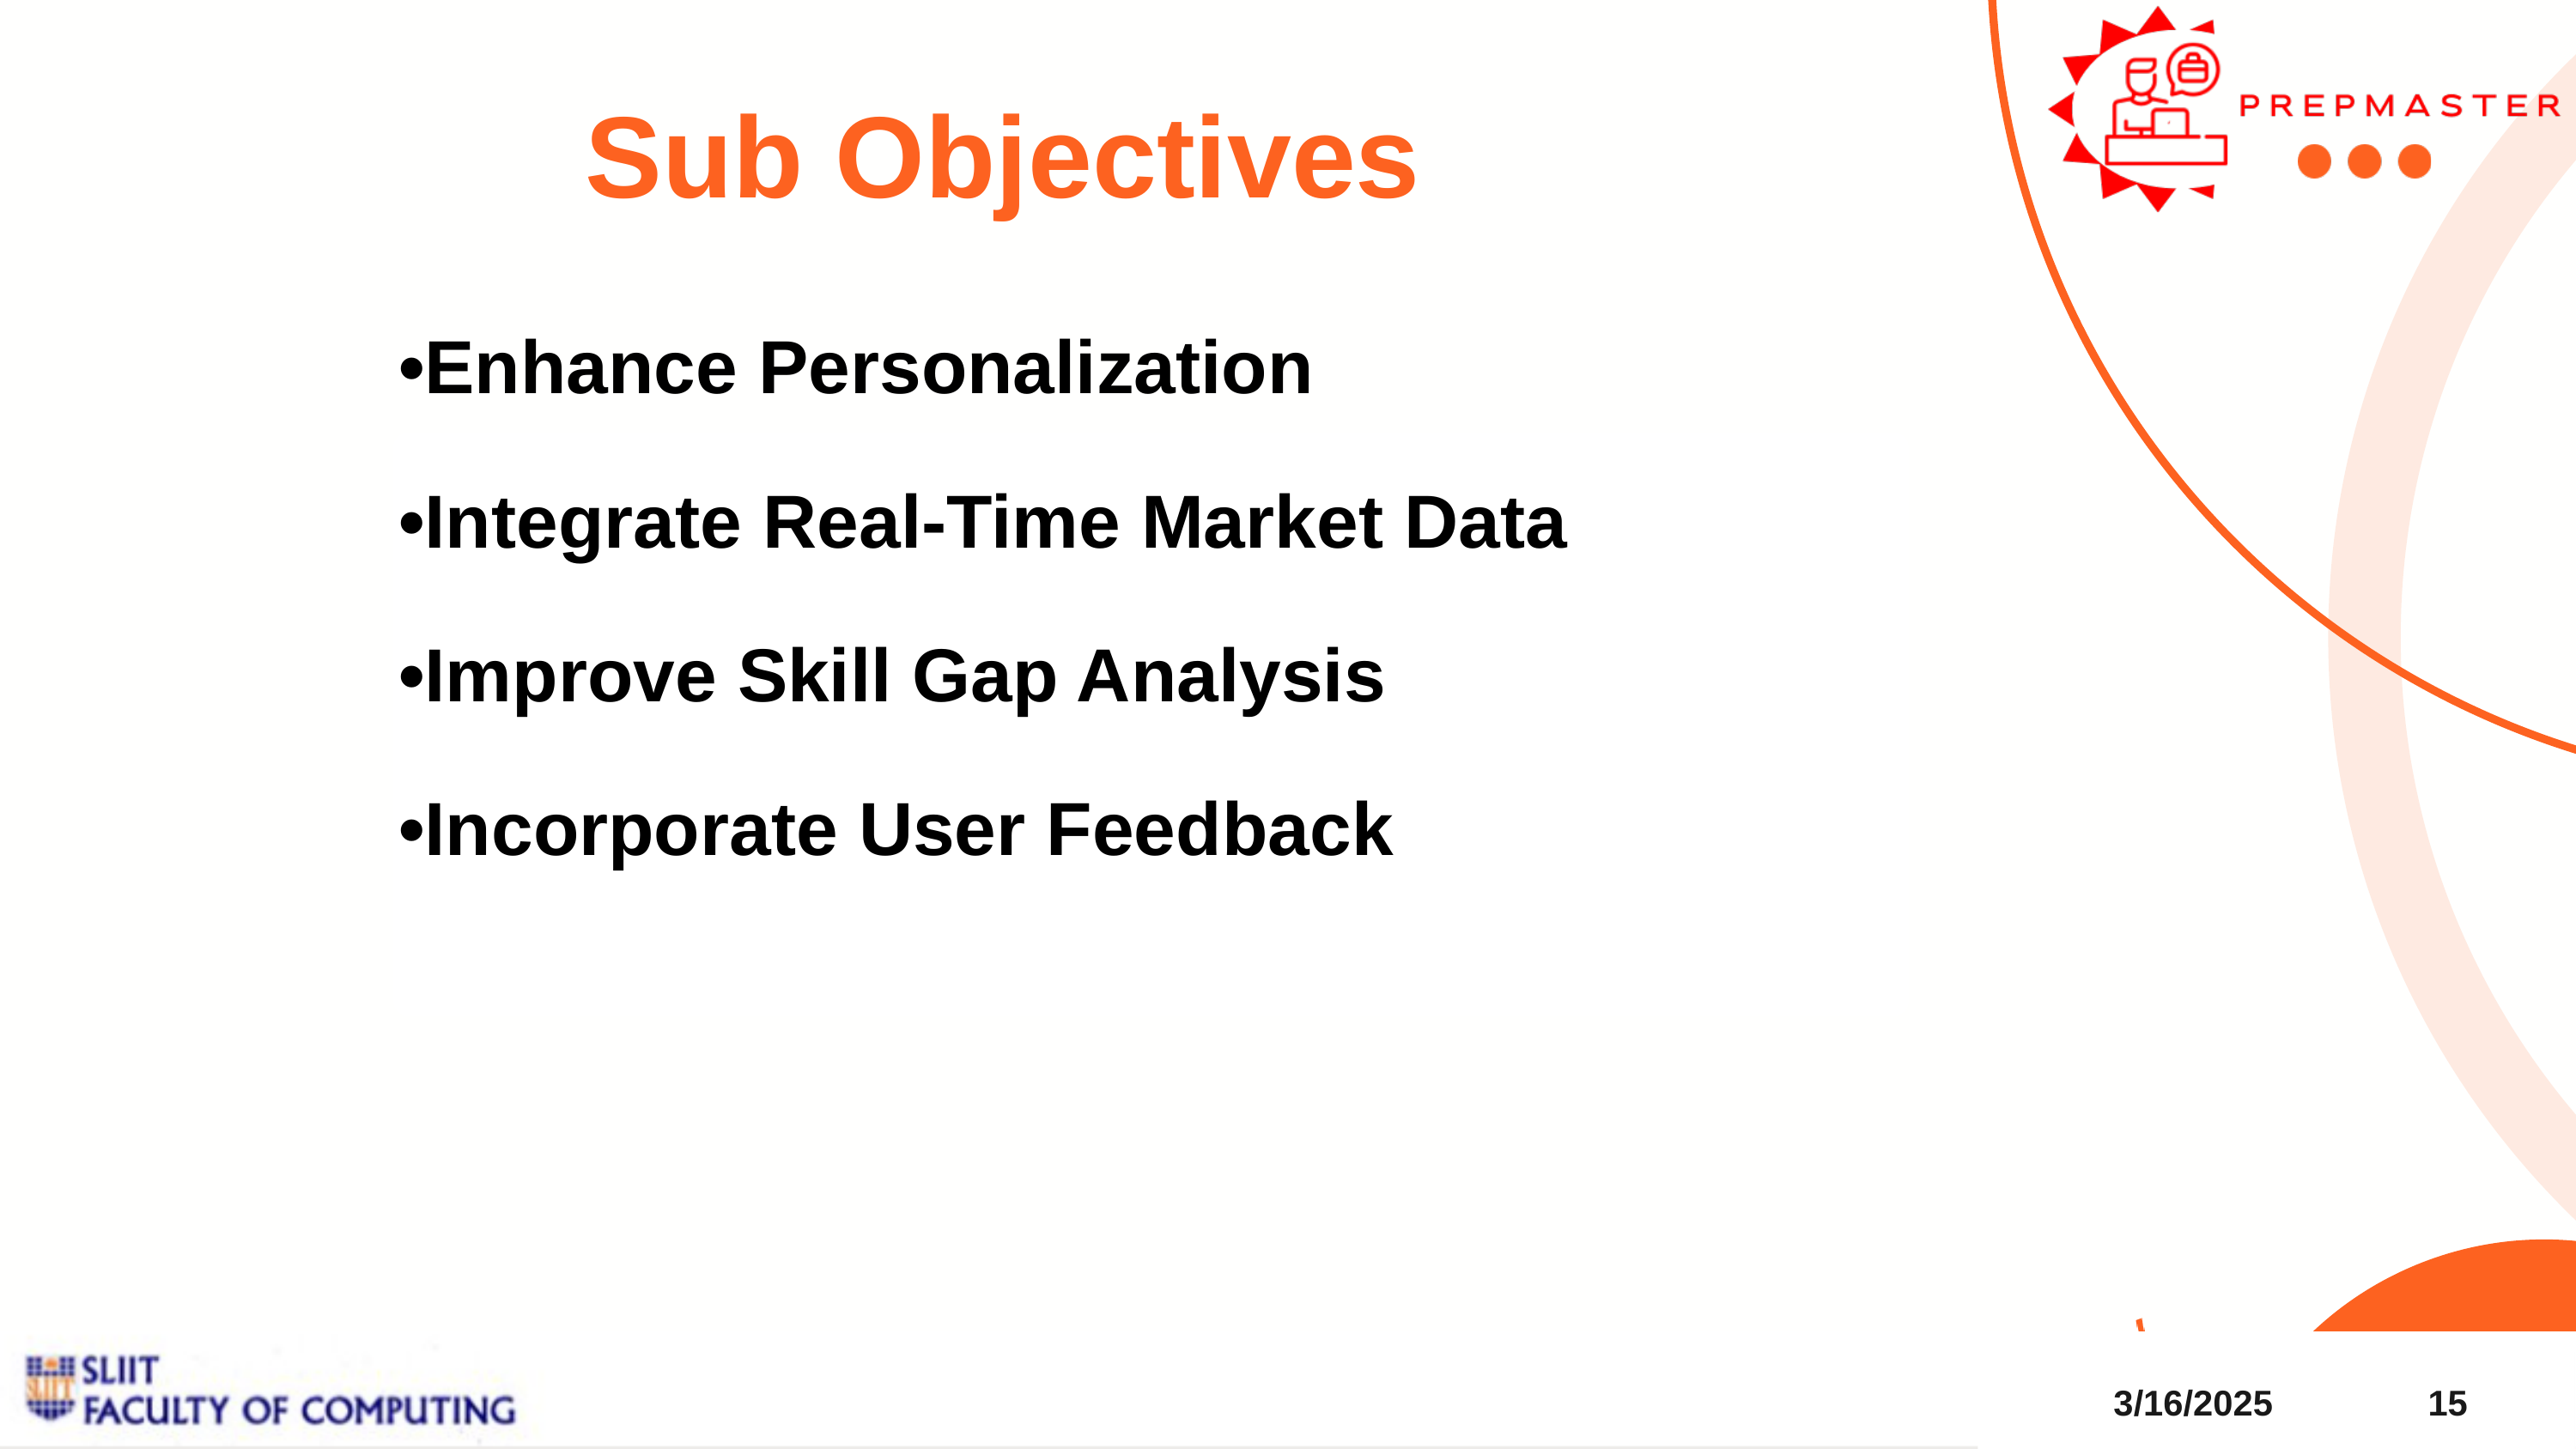

Sub Objectives

•Enhance Personalization
•Integrate Real-Time Market Data
•Improve Skill Gap Analysis
•Incorporate User Feedback

3/16/2025
15